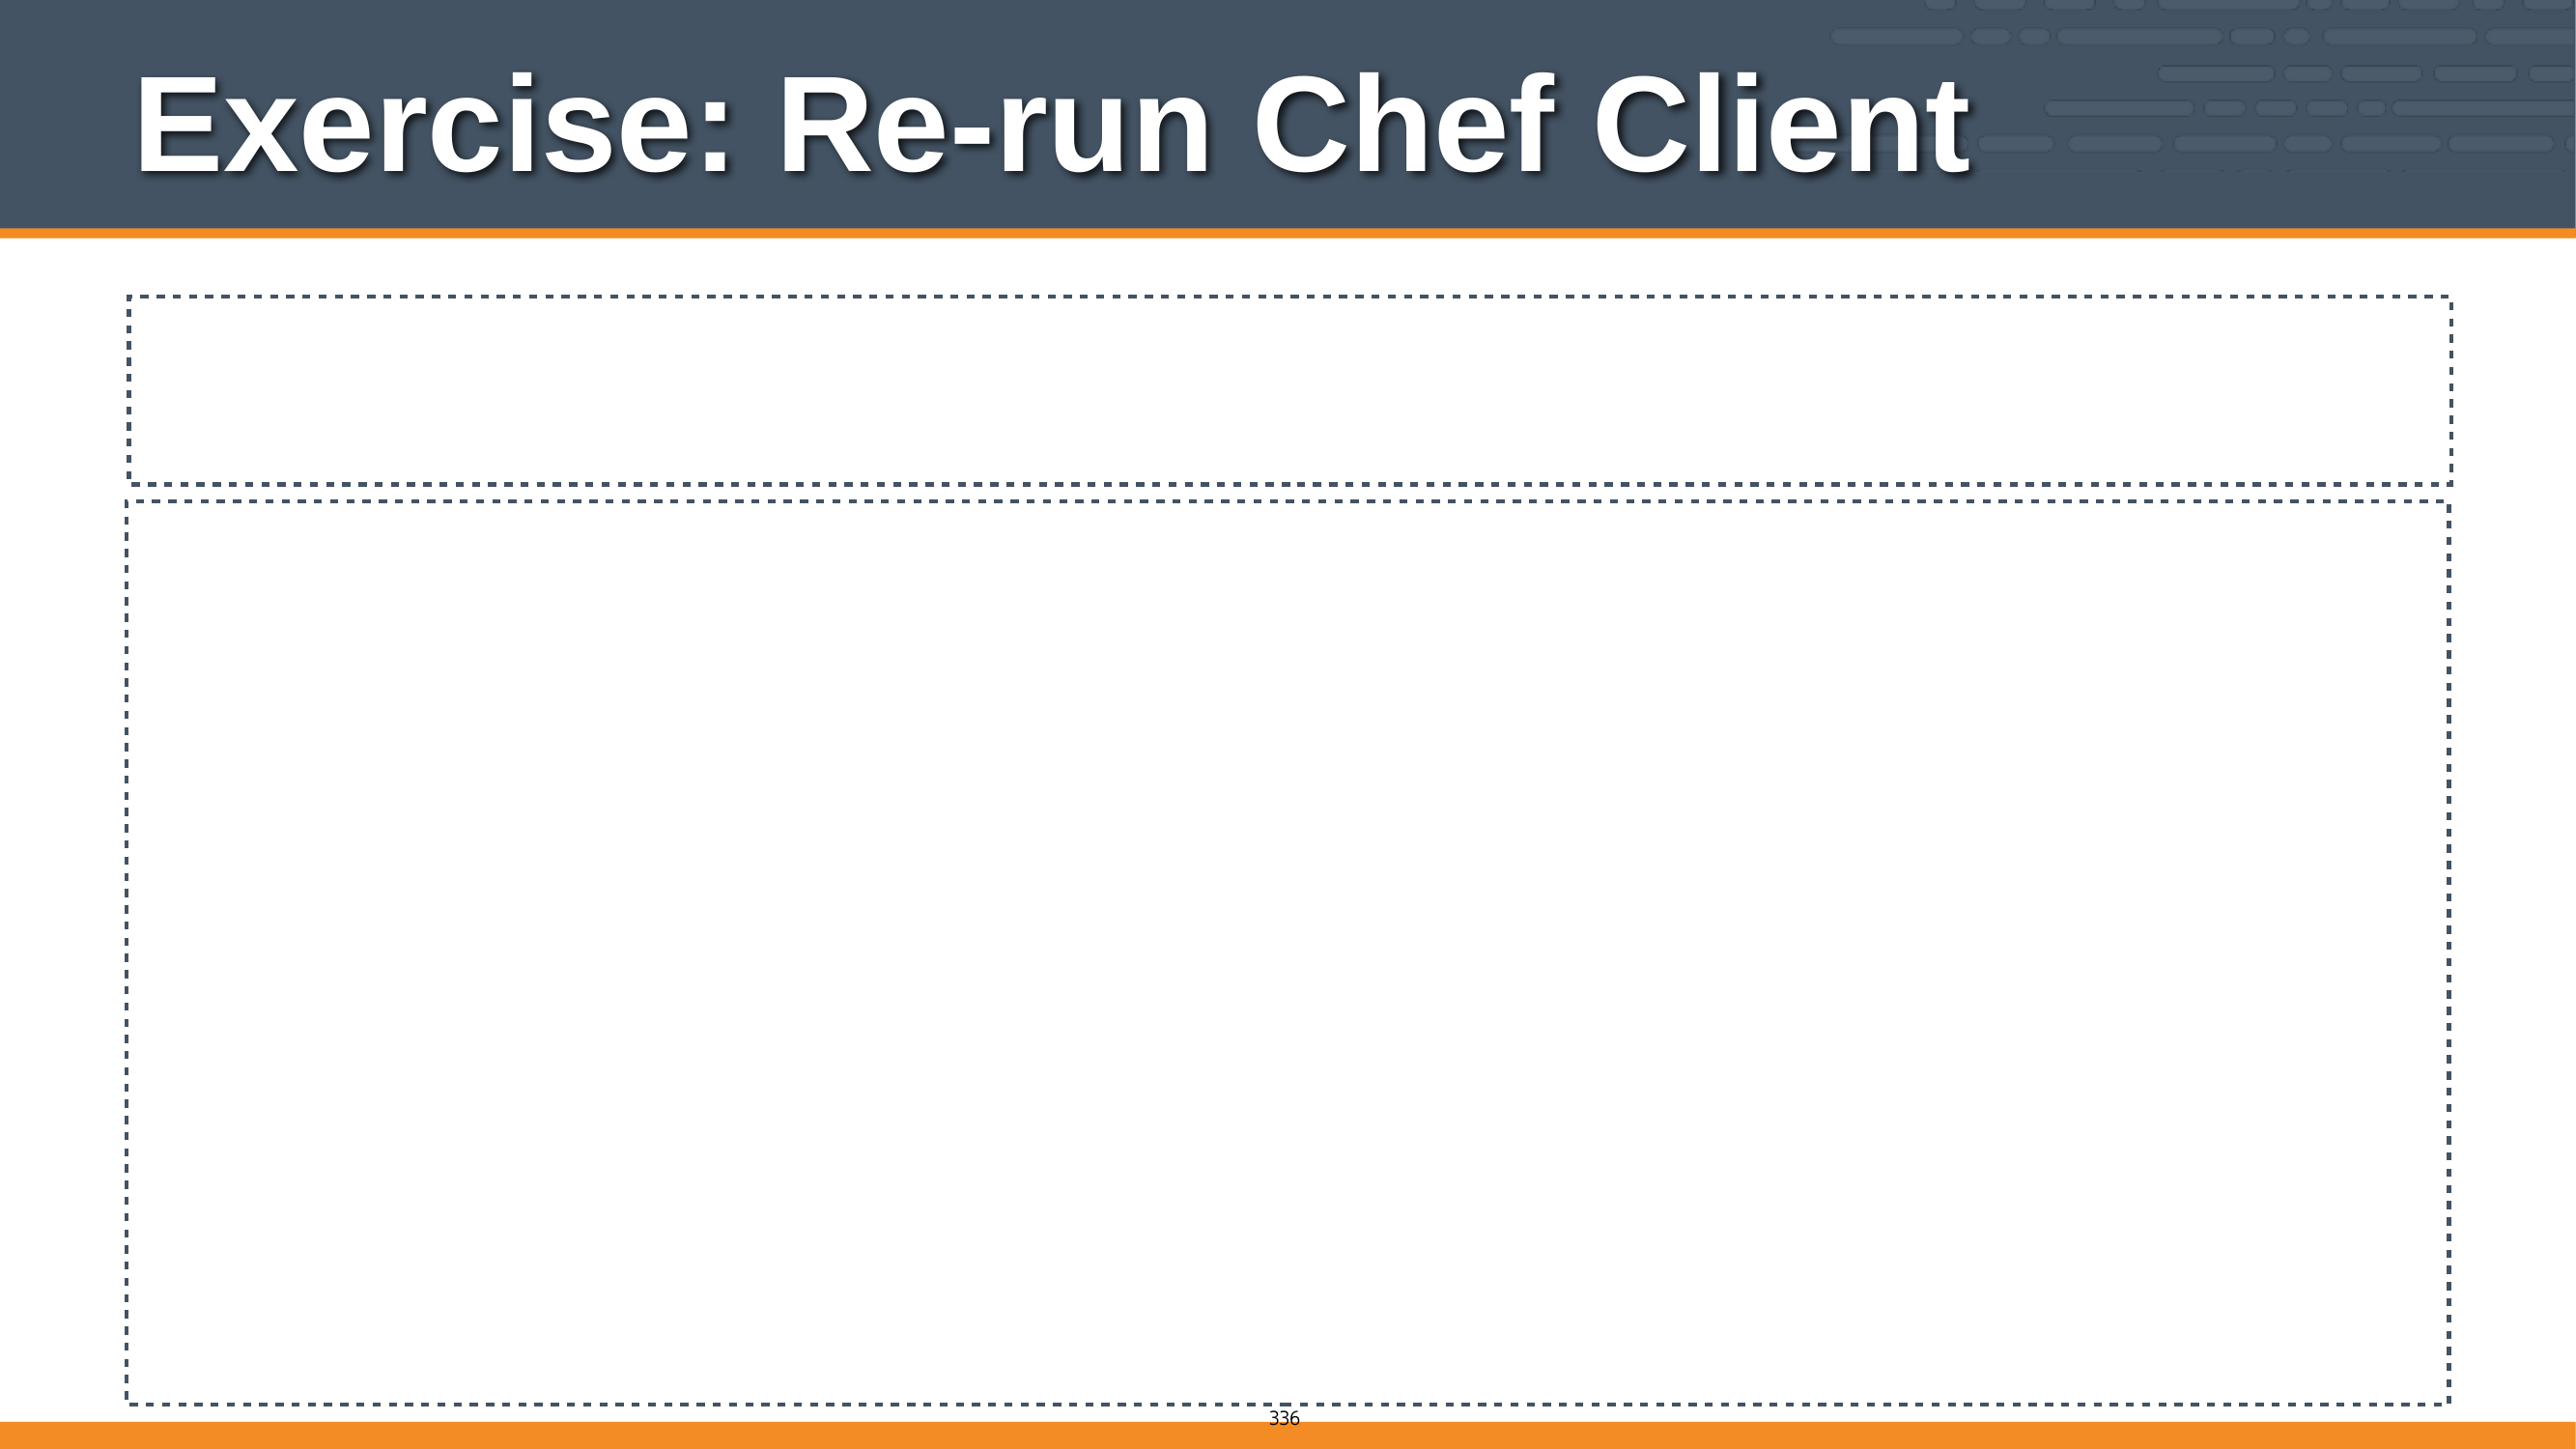

# Exercise: Re-run Chef Client
chef@node1:~$ sudo chef-client
Starting Chef Client, version 11.8.2
resolving cookbooks for run list: ["apache"]
...
Recipe: apache::default
  * package[httpd] action install (up to date)
  * service[httpd] action enable (up to date)
  * service[httpd] action start (up to date)
  * cookbook_file[/var/www/html/index.html] action create
    - update content in file /var/www/html/index.html from 03fb1d to 478a29
        --- /var/www/html/index.html	2014-01-07 04:28:34.994965341 -0500
        +++ /tmp/.index.html20140107-12128-a6czsl	2014-01-07 04:31:24.049155232 -0500
        @@ -1,6 +1,8 @@
         <html>
        -<body>
        + <body>
           <h1>Hello, world!</h1>
        -</body>
        +   <h2>This is index1.html</h2>
        +    <p>We configured this in the attributes file</p>
        + </body>
         </html>
    - restore selinux security context

Chef Client finished, 1 resources updated
336